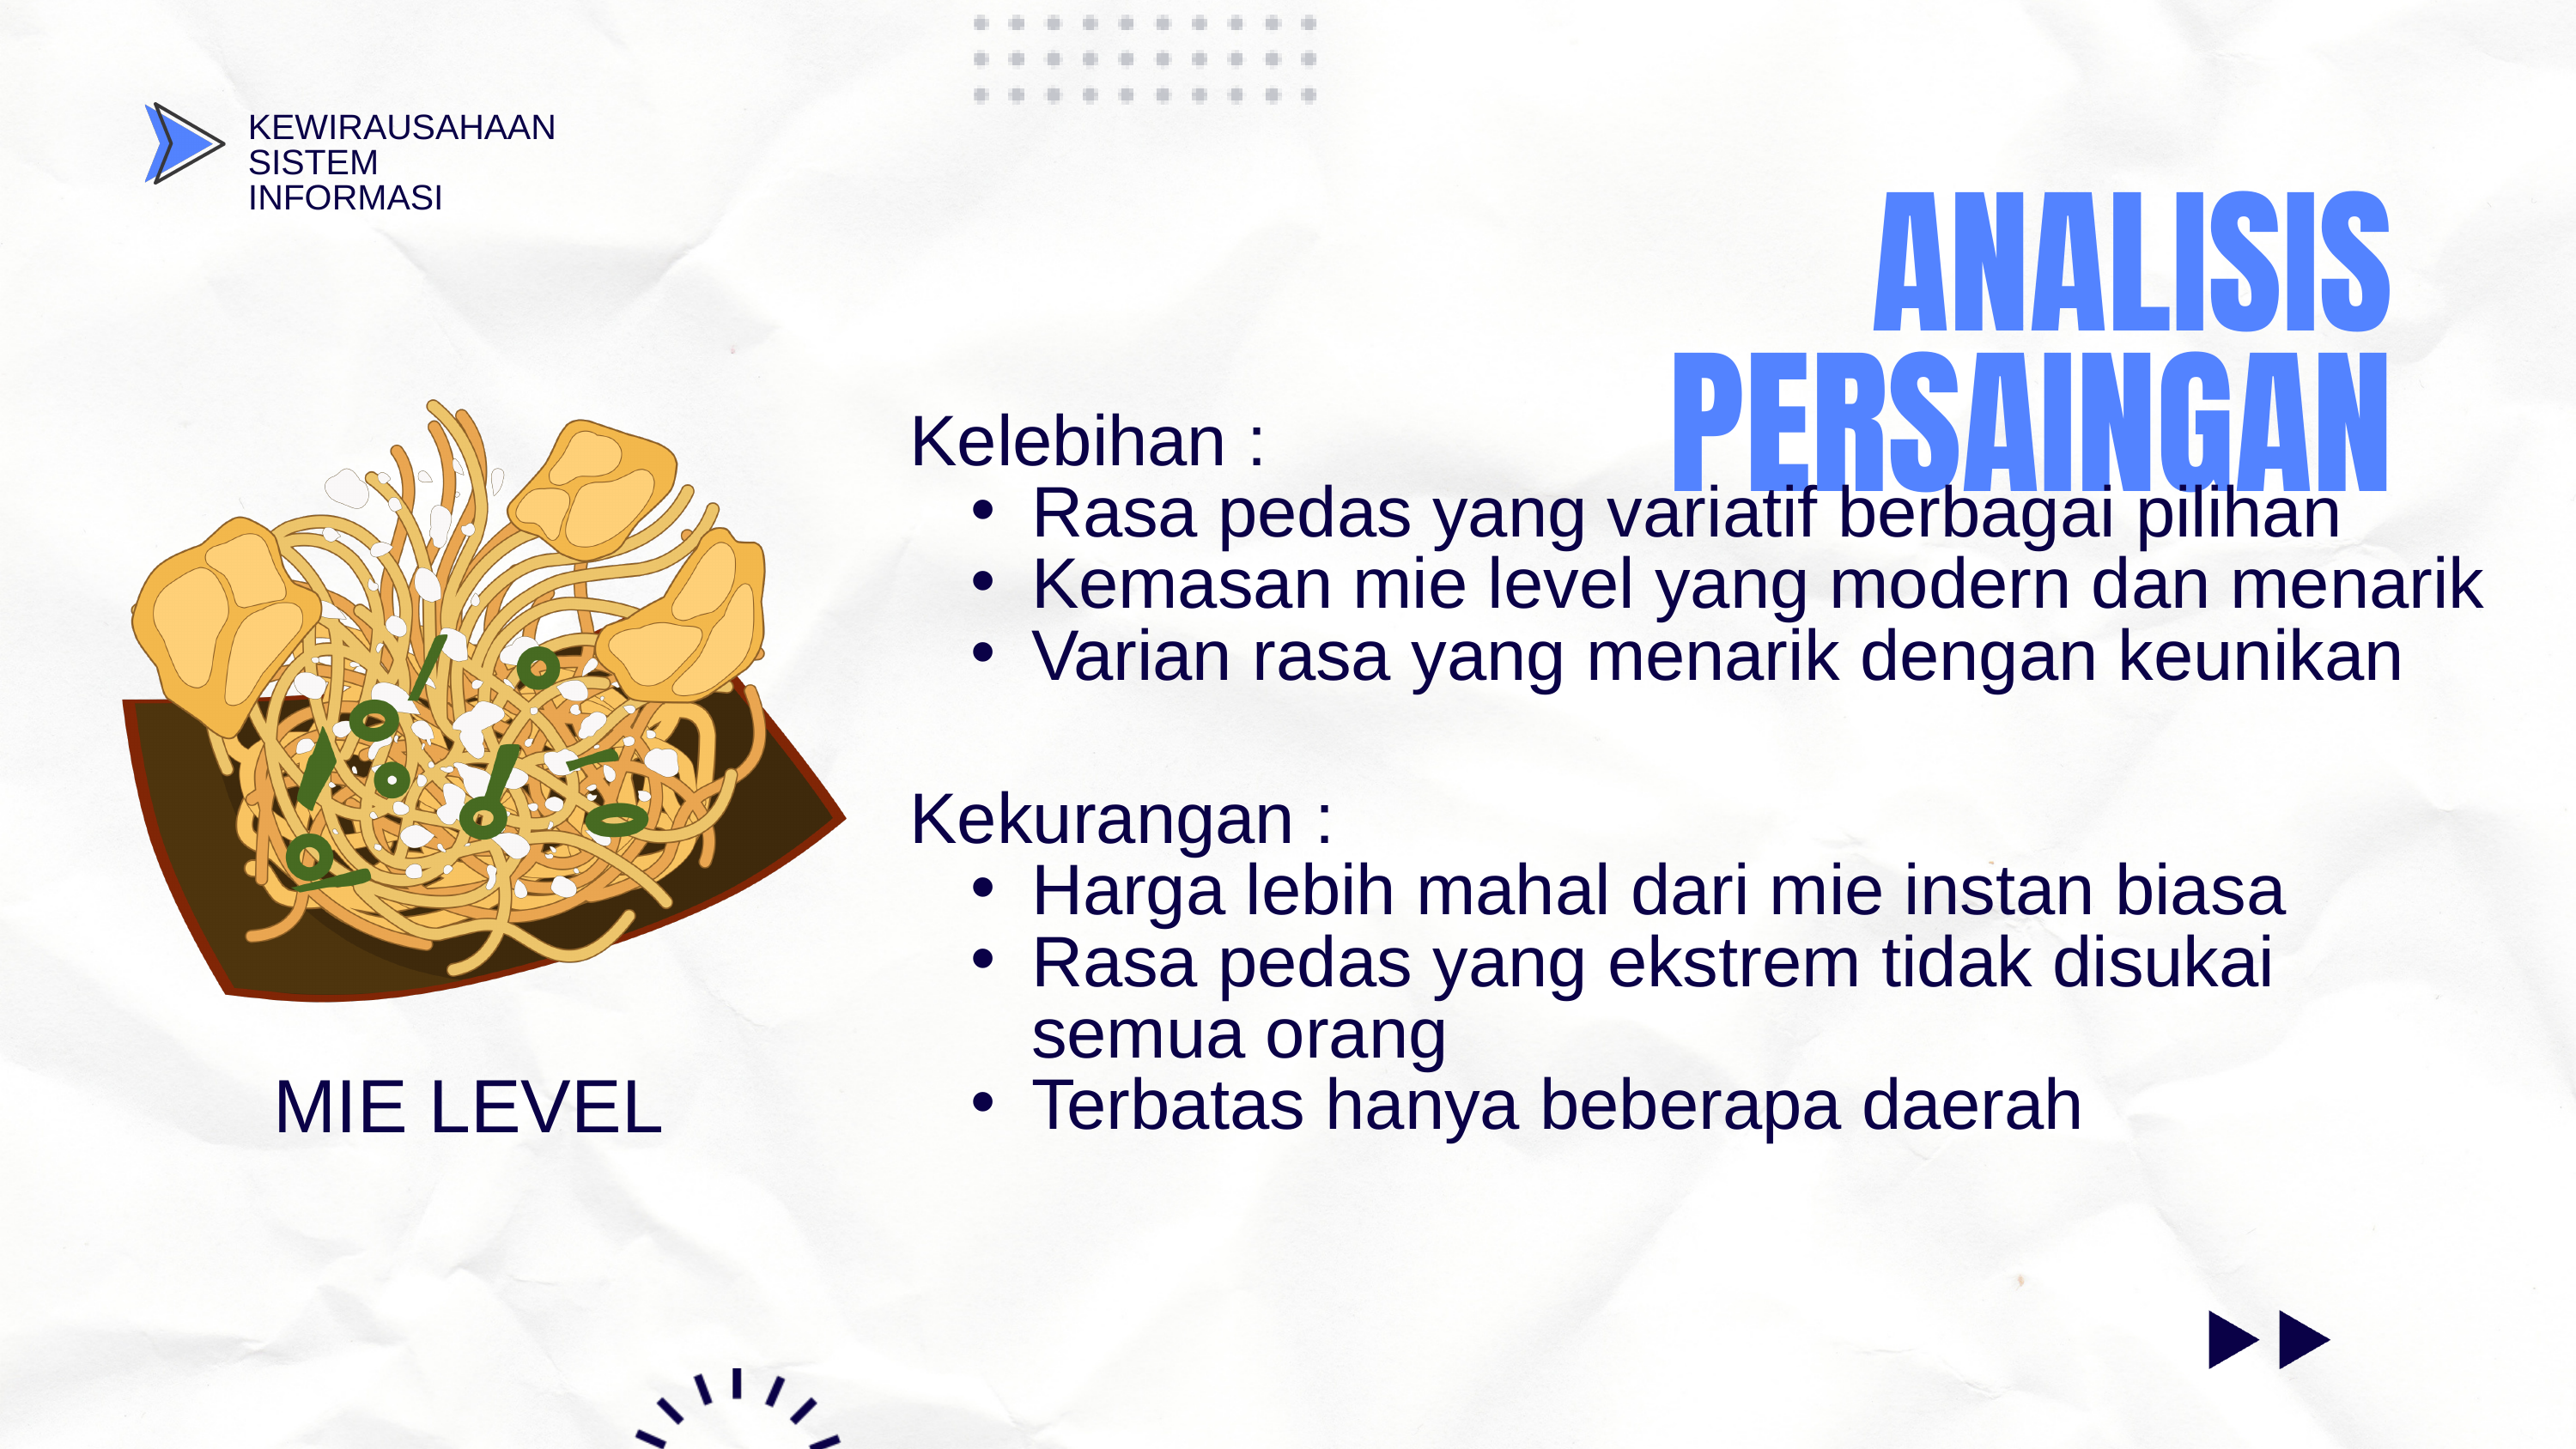

KEWIRAUSAHAAN
SISTEM INFORMASI
ANALISIS PERSAINGAN

MIE LEVEL
Kelebihan :
Rasa pedas yang variatif berbagai pilihan
Kemasan mie level yang modern dan menarik
Varian rasa yang menarik dengan keunikan
Kekurangan :
Harga lebih mahal dari mie instan biasa
Rasa pedas yang ekstrem tidak disukai semua orang
Terbatas hanya beberapa daerah